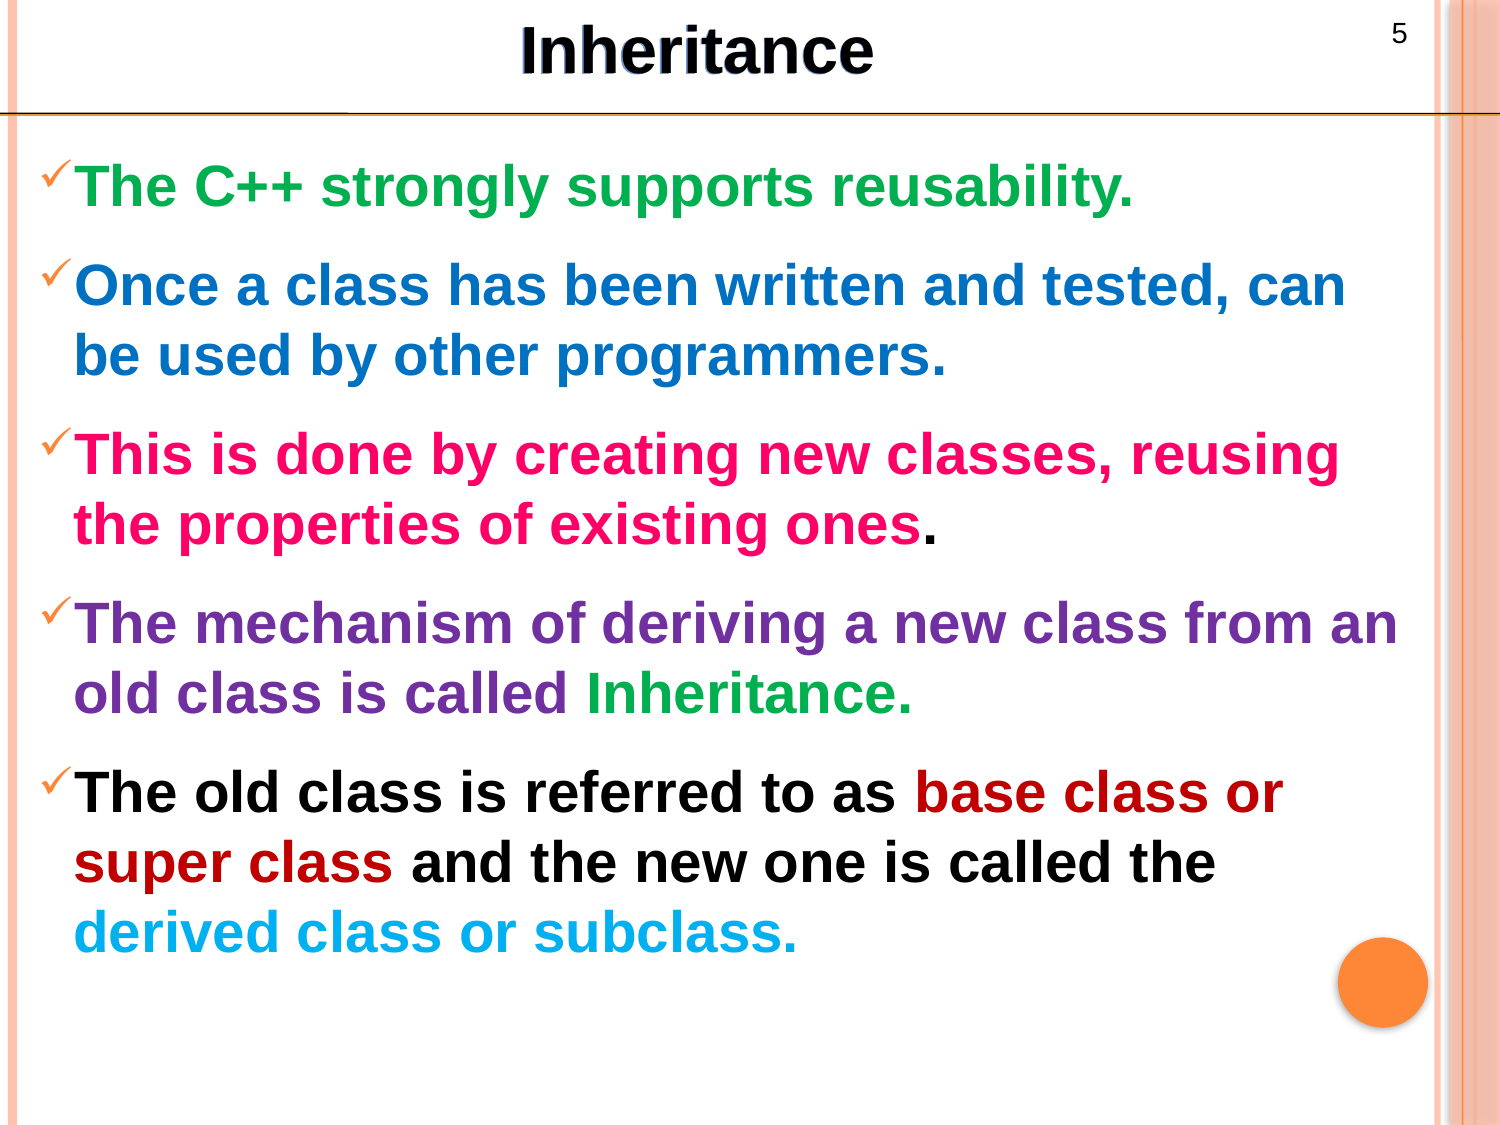

Inheritance

The C++ strongly supports reusability.
Once a class has been written and tested, can be used by other programmers.
This is done by creating new classes, reusing the properties of existing ones.
The mechanism of deriving a new class from an old class is called Inheritance.
The old class is referred to as base class or super class and the new one is called the derived class or subclass.